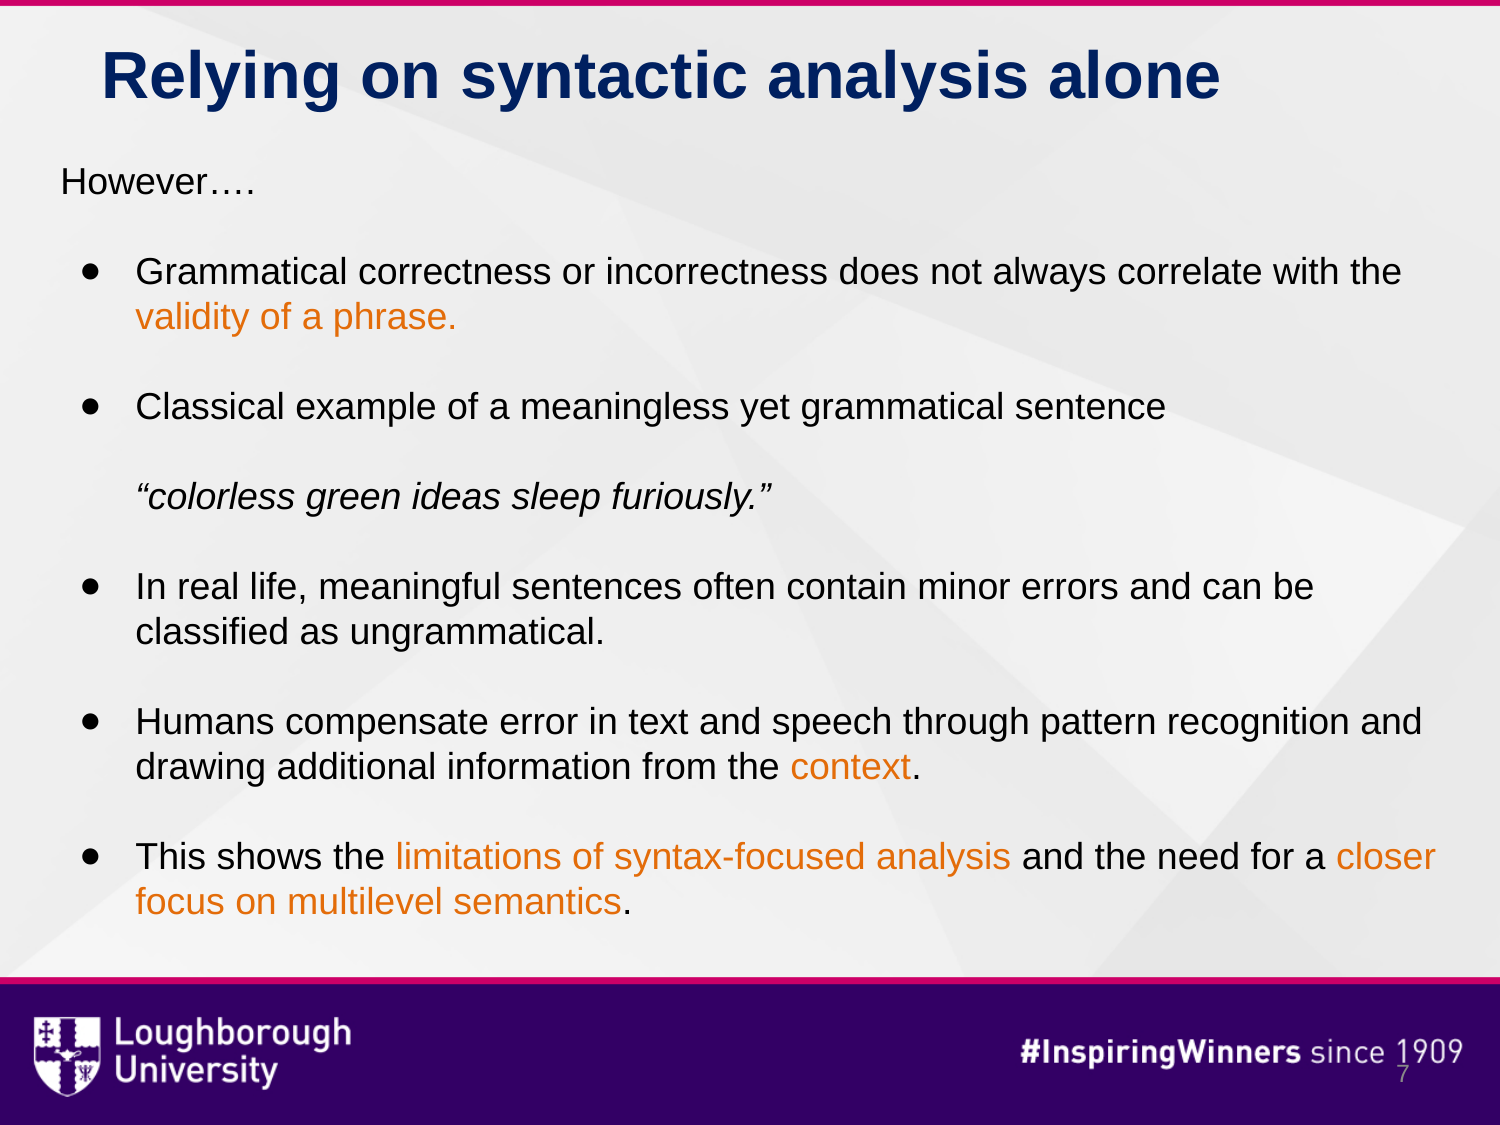

Relying on syntactic analysis alone
However….

Grammatical correctness or incorrectness does not always correlate with the validity of a phrase.

Classical example of a meaningless yet grammatical sentence

“colorless green ideas sleep furiously.”

In real life, meaningful sentences often contain minor errors and can be classified as ungrammatical.

Humans compensate error in text and speech through pattern recognition and drawing additional information from the context.

This shows the limitations of syntax-focused analysis and the need for a closer focus on multilevel semantics.

7